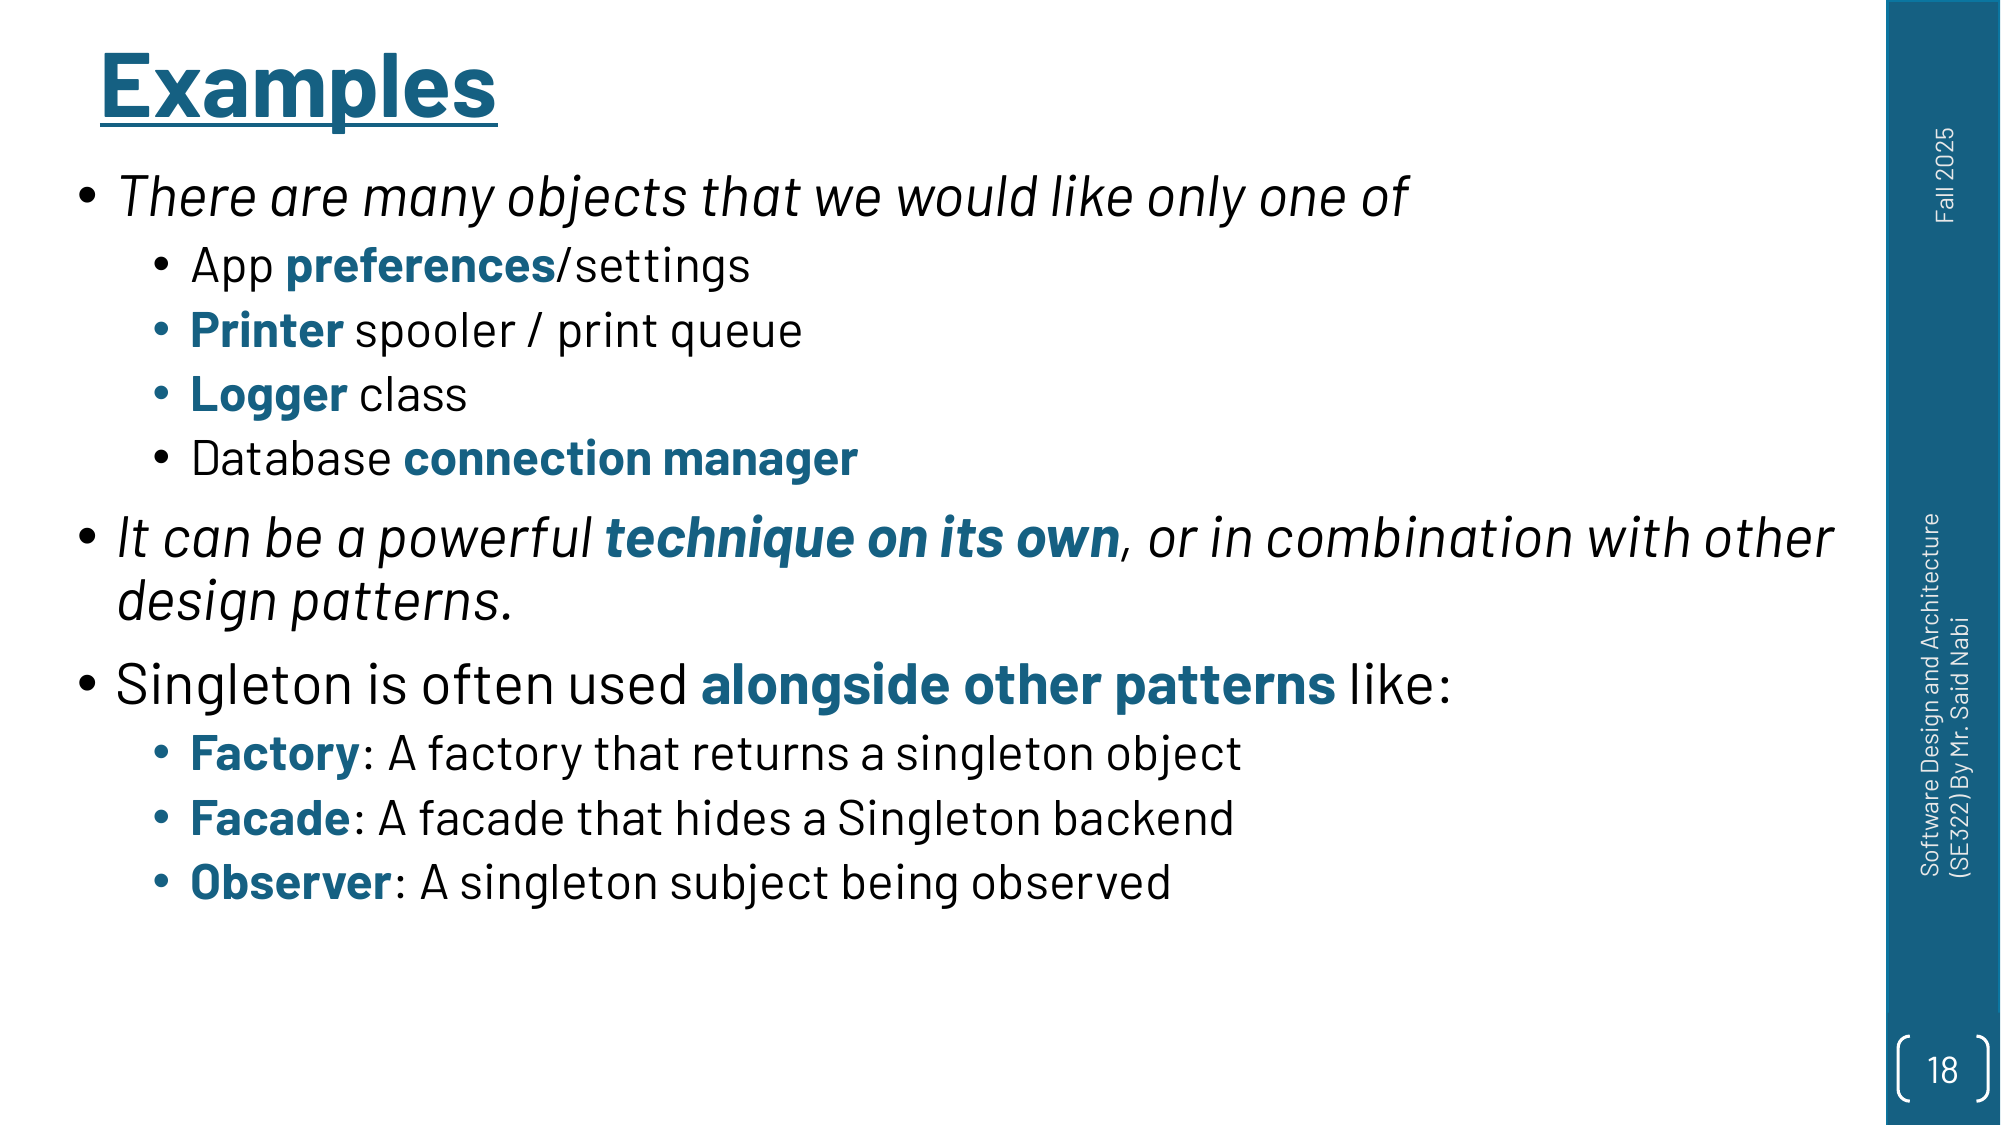

Examples

There are many objects that we would like only one of
App preferences/settings
Printer spooler / print queue
Logger class
Database connection manager
It can be a powerful technique on its own, or in combination with other design patterns.
Singleton is often used alongside other patterns like:
Factory: A factory that returns a singleton object
Facade: A facade that hides a Singleton backend
Observer: A singleton subject being observed